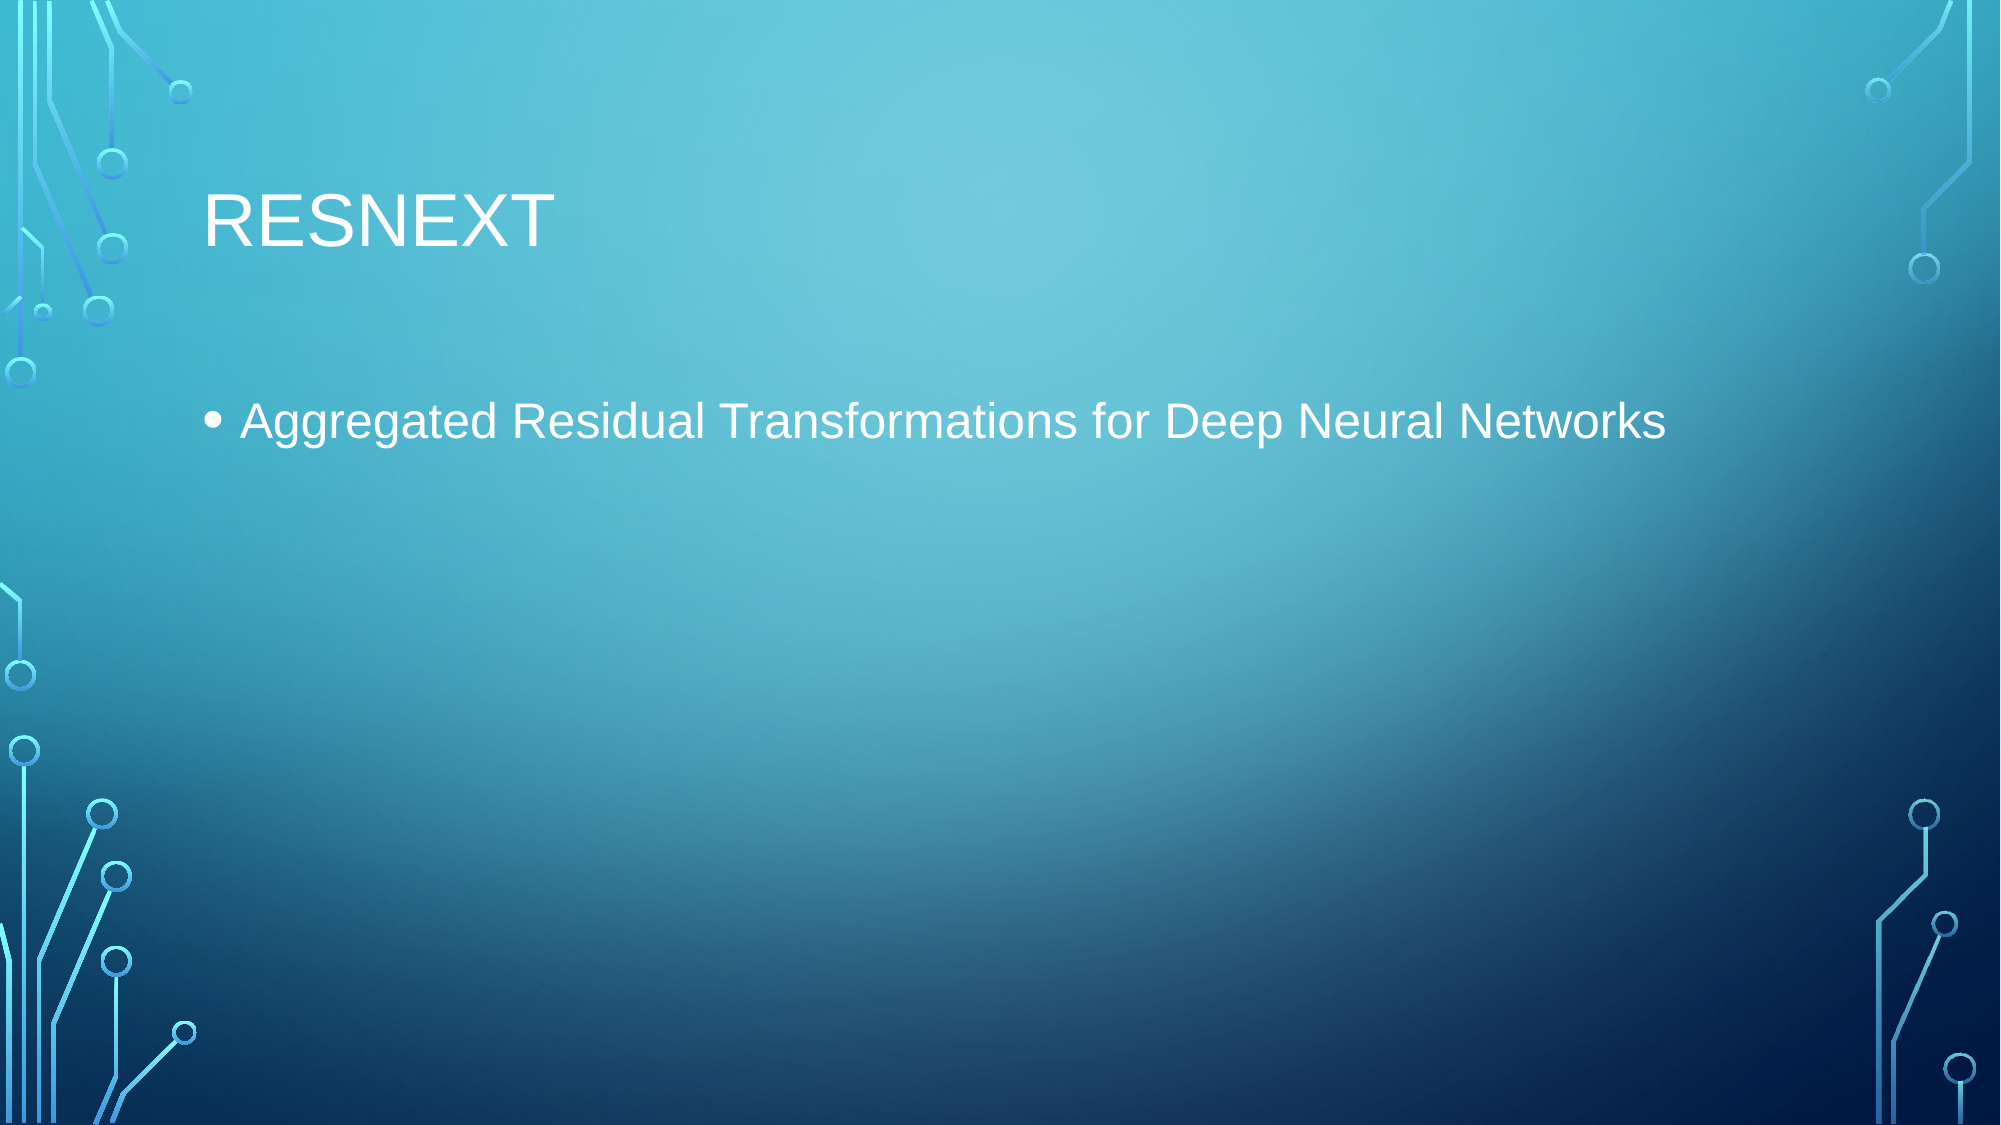

# resnext
Aggregated Residual Transformations for Deep Neural Networks